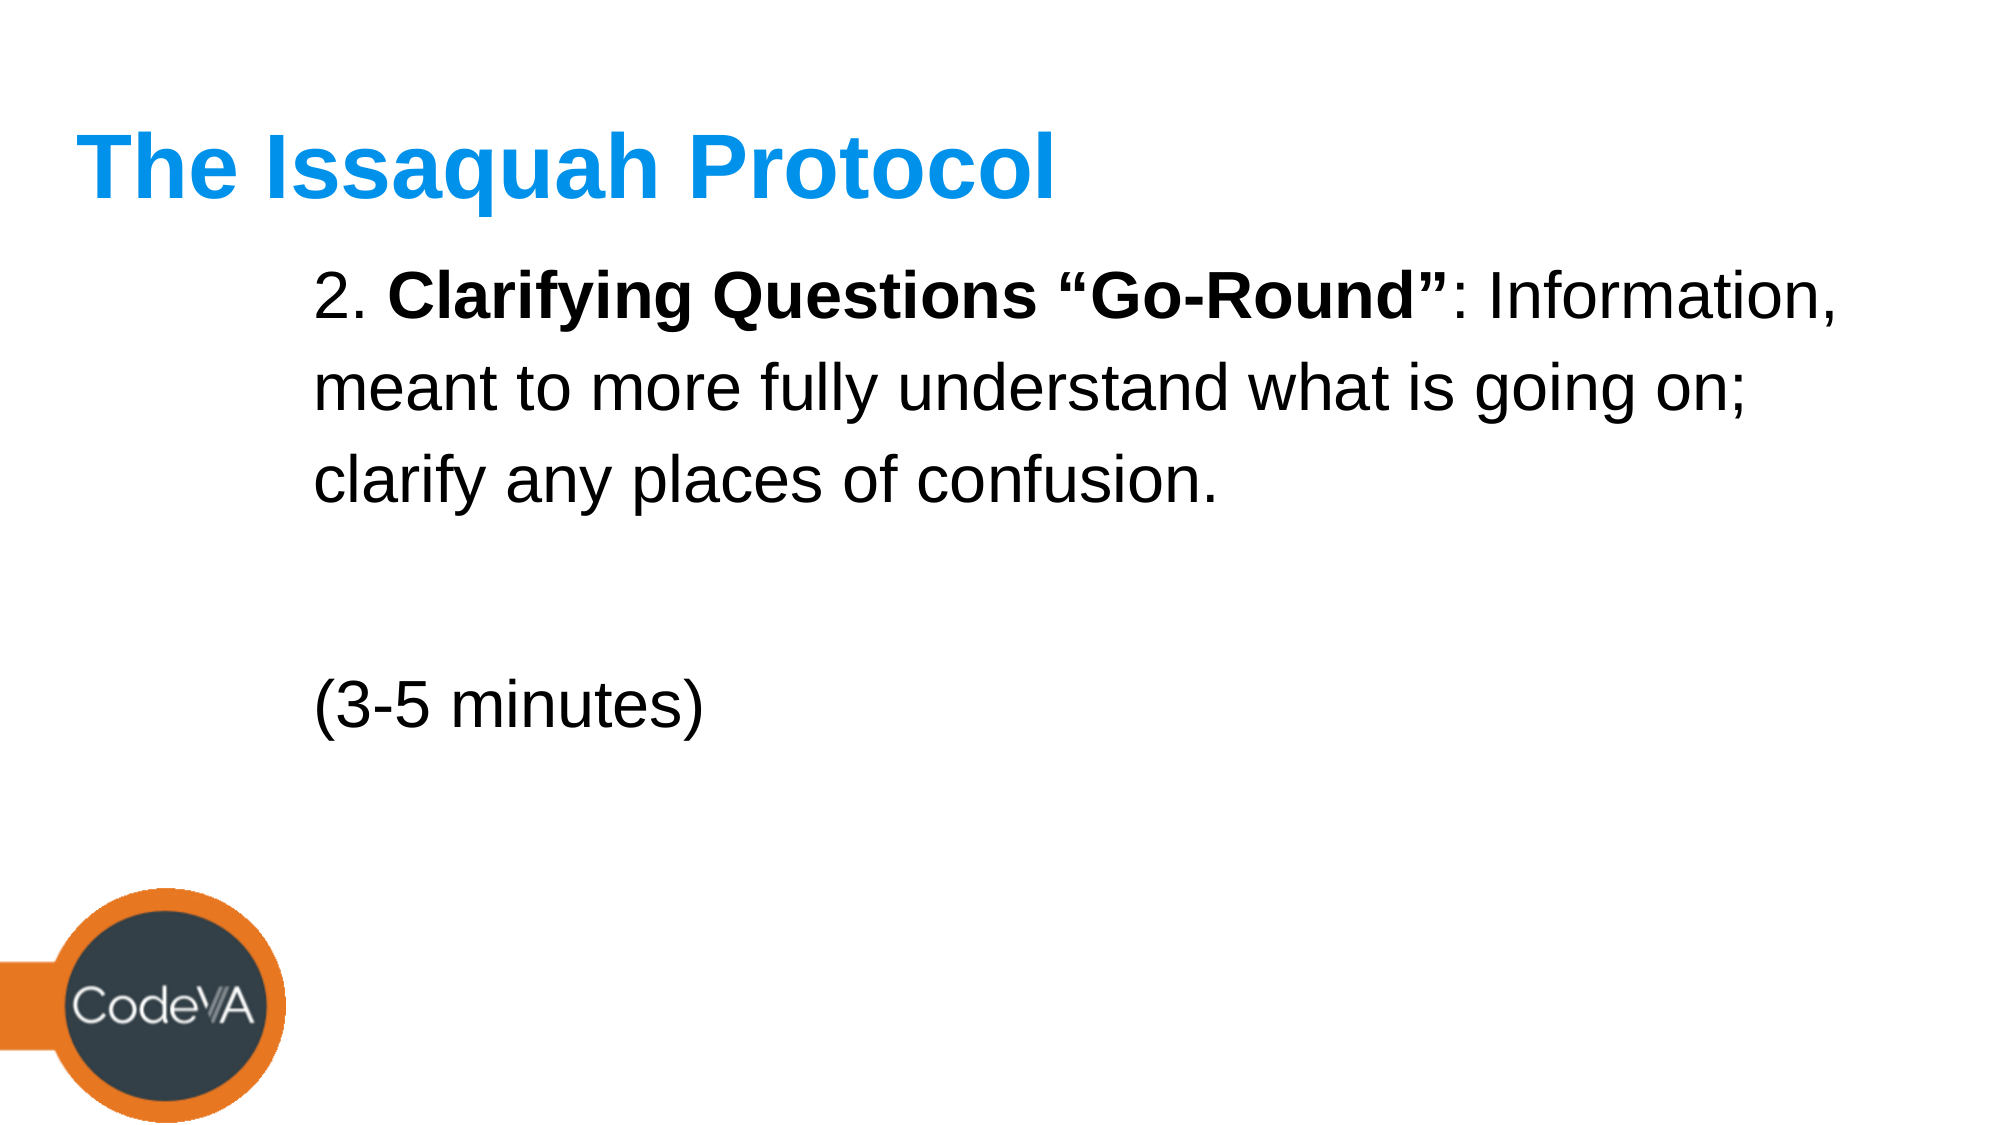

# The Issaquah Protocol
2. Clarifying Questions “Go-Round”: Information, meant to more fully understand what is going on; clarify any places of confusion.

(3-5 minutes)